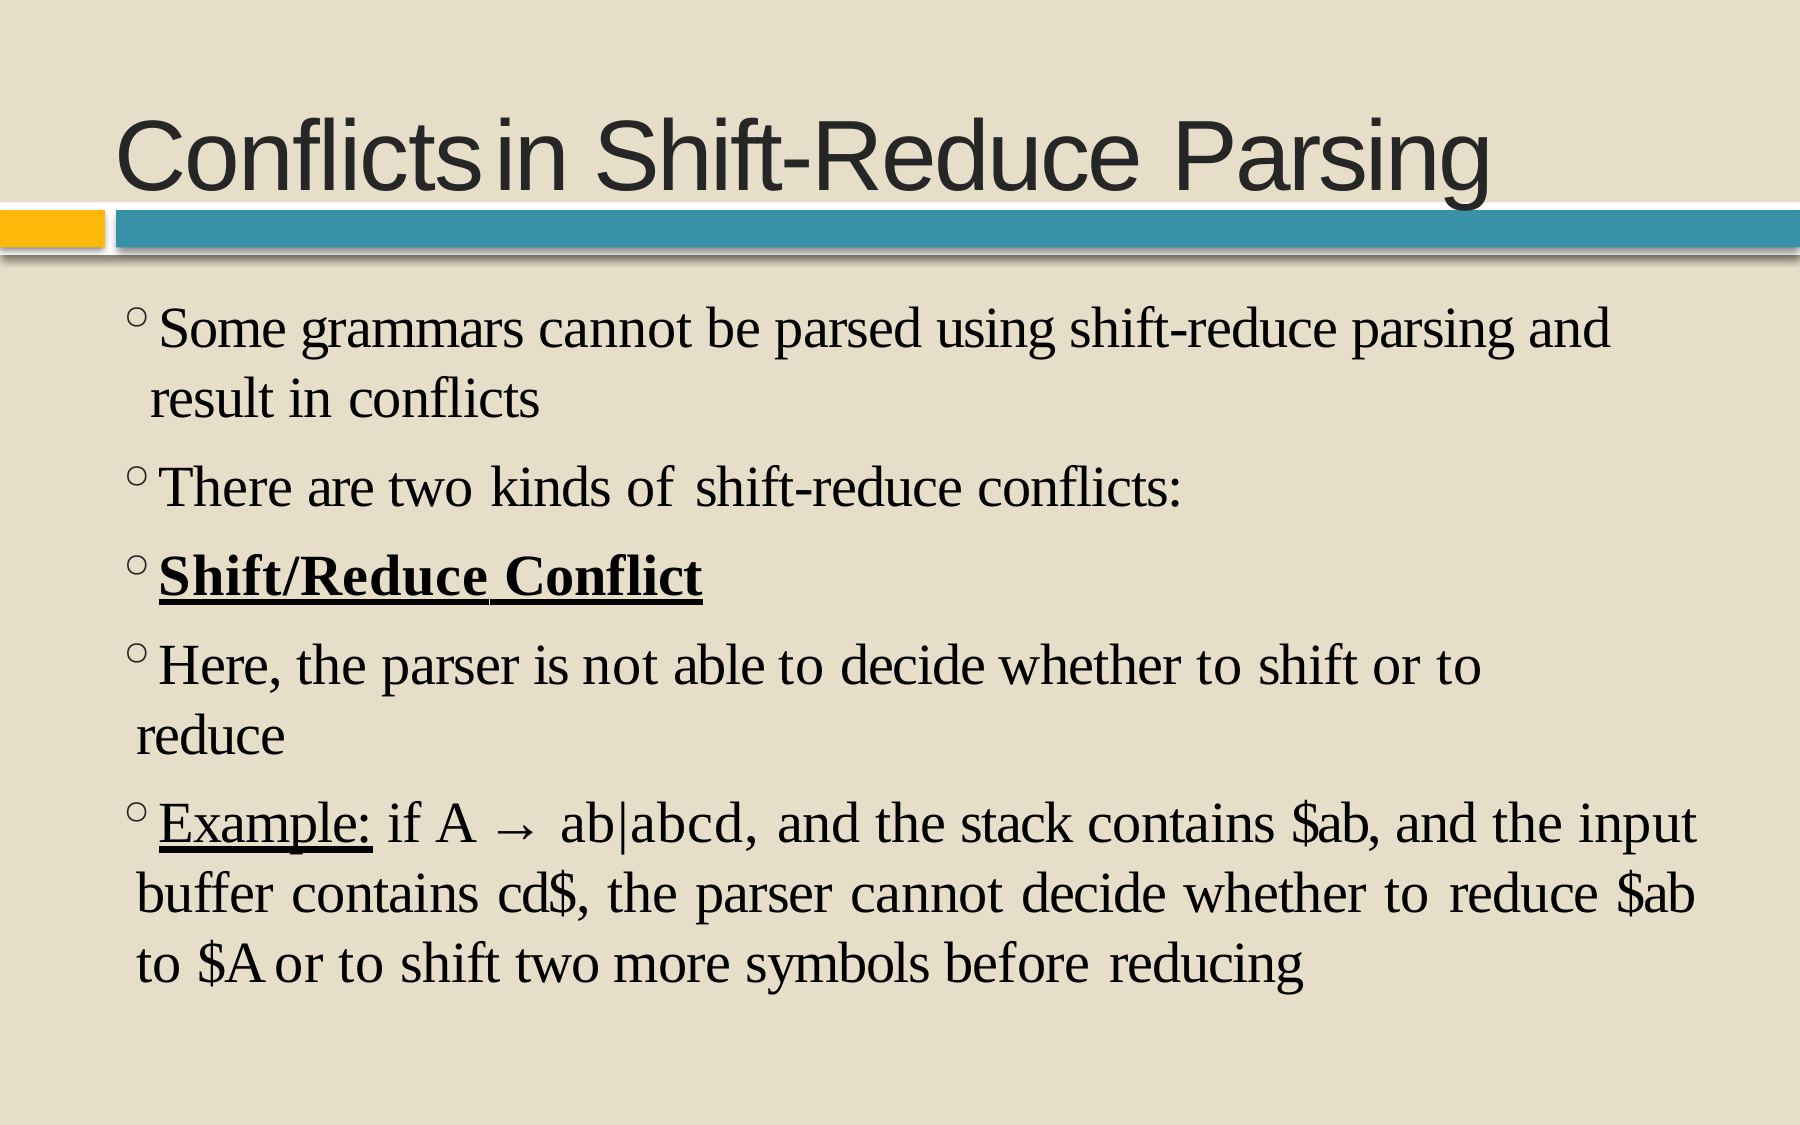

# Conflicts	in	Shift-Reduce Parsing
Some grammars cannot be parsed using shift-reduce parsing and  result in conflicts
There are two kinds of	shift-reduce conflicts:
Shift/Reduce Conflict
Here, the parser is not able to decide whether to shift or to reduce
Example: if A → ab|abcd, and the stack contains $ab, and the input  buffer contains cd$, the parser cannot decide whether to reduce $ab  to $A or to shift two more symbols before reducing